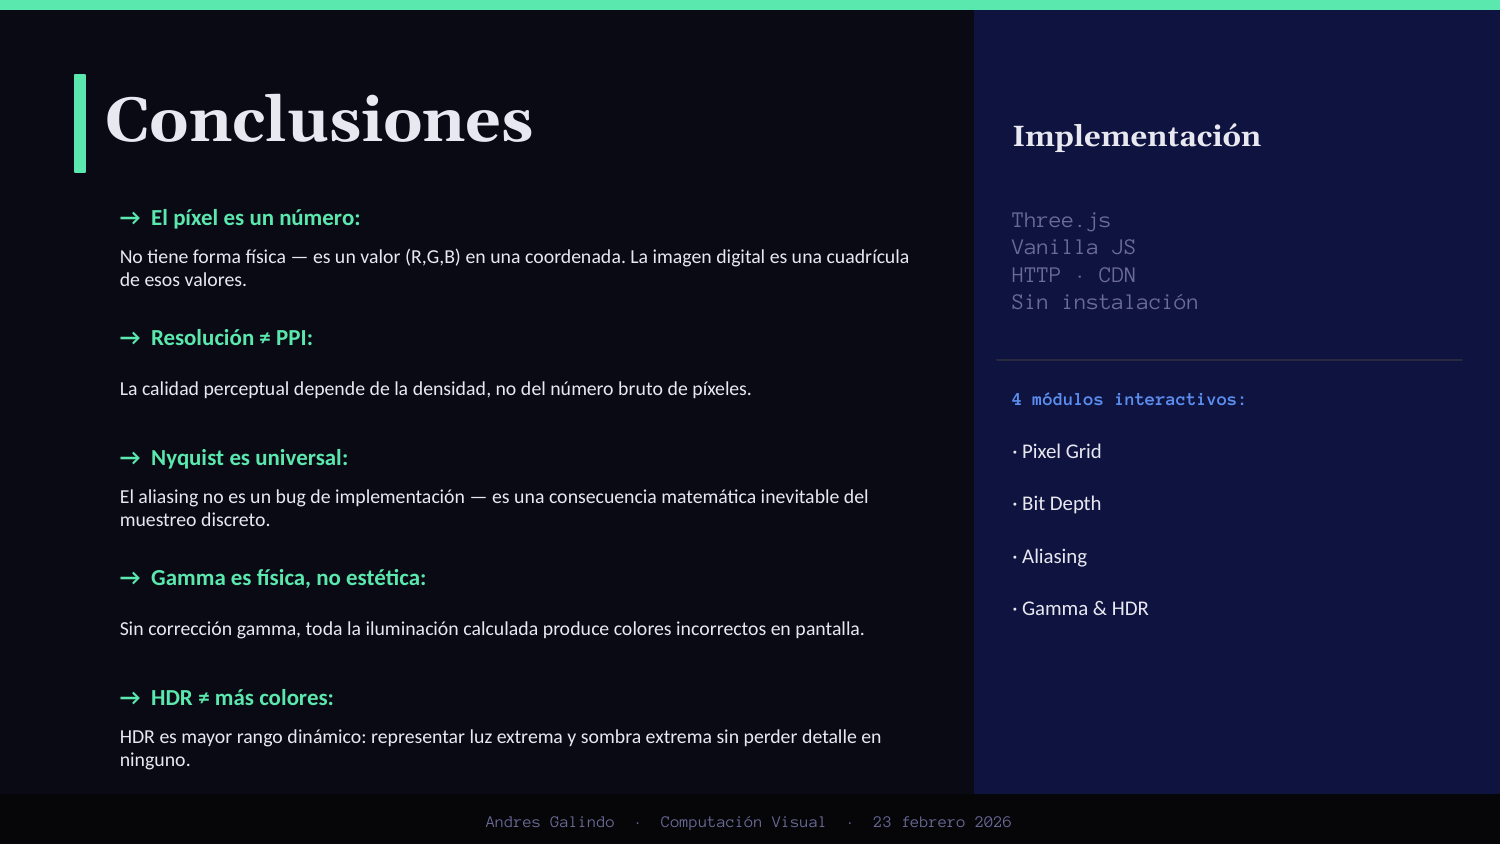

Conclusiones

Implementación
Three.js
Vanilla JS
HTTP · CDN
Sin instalación
→  El píxel es un número:
No tiene forma física — es un valor (R,G,B) en una coordenada. La imagen digital es una cuadrícula de esos valores.
→  Resolución ≠ PPI:
La calidad perceptual depende de la densidad, no del número bruto de píxeles.

4 módulos interactivos:
· Pixel Grid
→  Nyquist es universal:
El aliasing no es un bug de implementación — es una consecuencia matemática inevitable del muestreo discreto.
· Bit Depth
· Aliasing
→  Gamma es física, no estética:
· Gamma & HDR
Sin corrección gamma, toda la iluminación calculada produce colores incorrectos en pantalla.
→  HDR ≠ más colores:
HDR es mayor rango dinámico: representar luz extrema y sombra extrema sin perder detalle en ninguno.

Andres Galindo  ·  Computación Visual  ·  23 febrero 2026